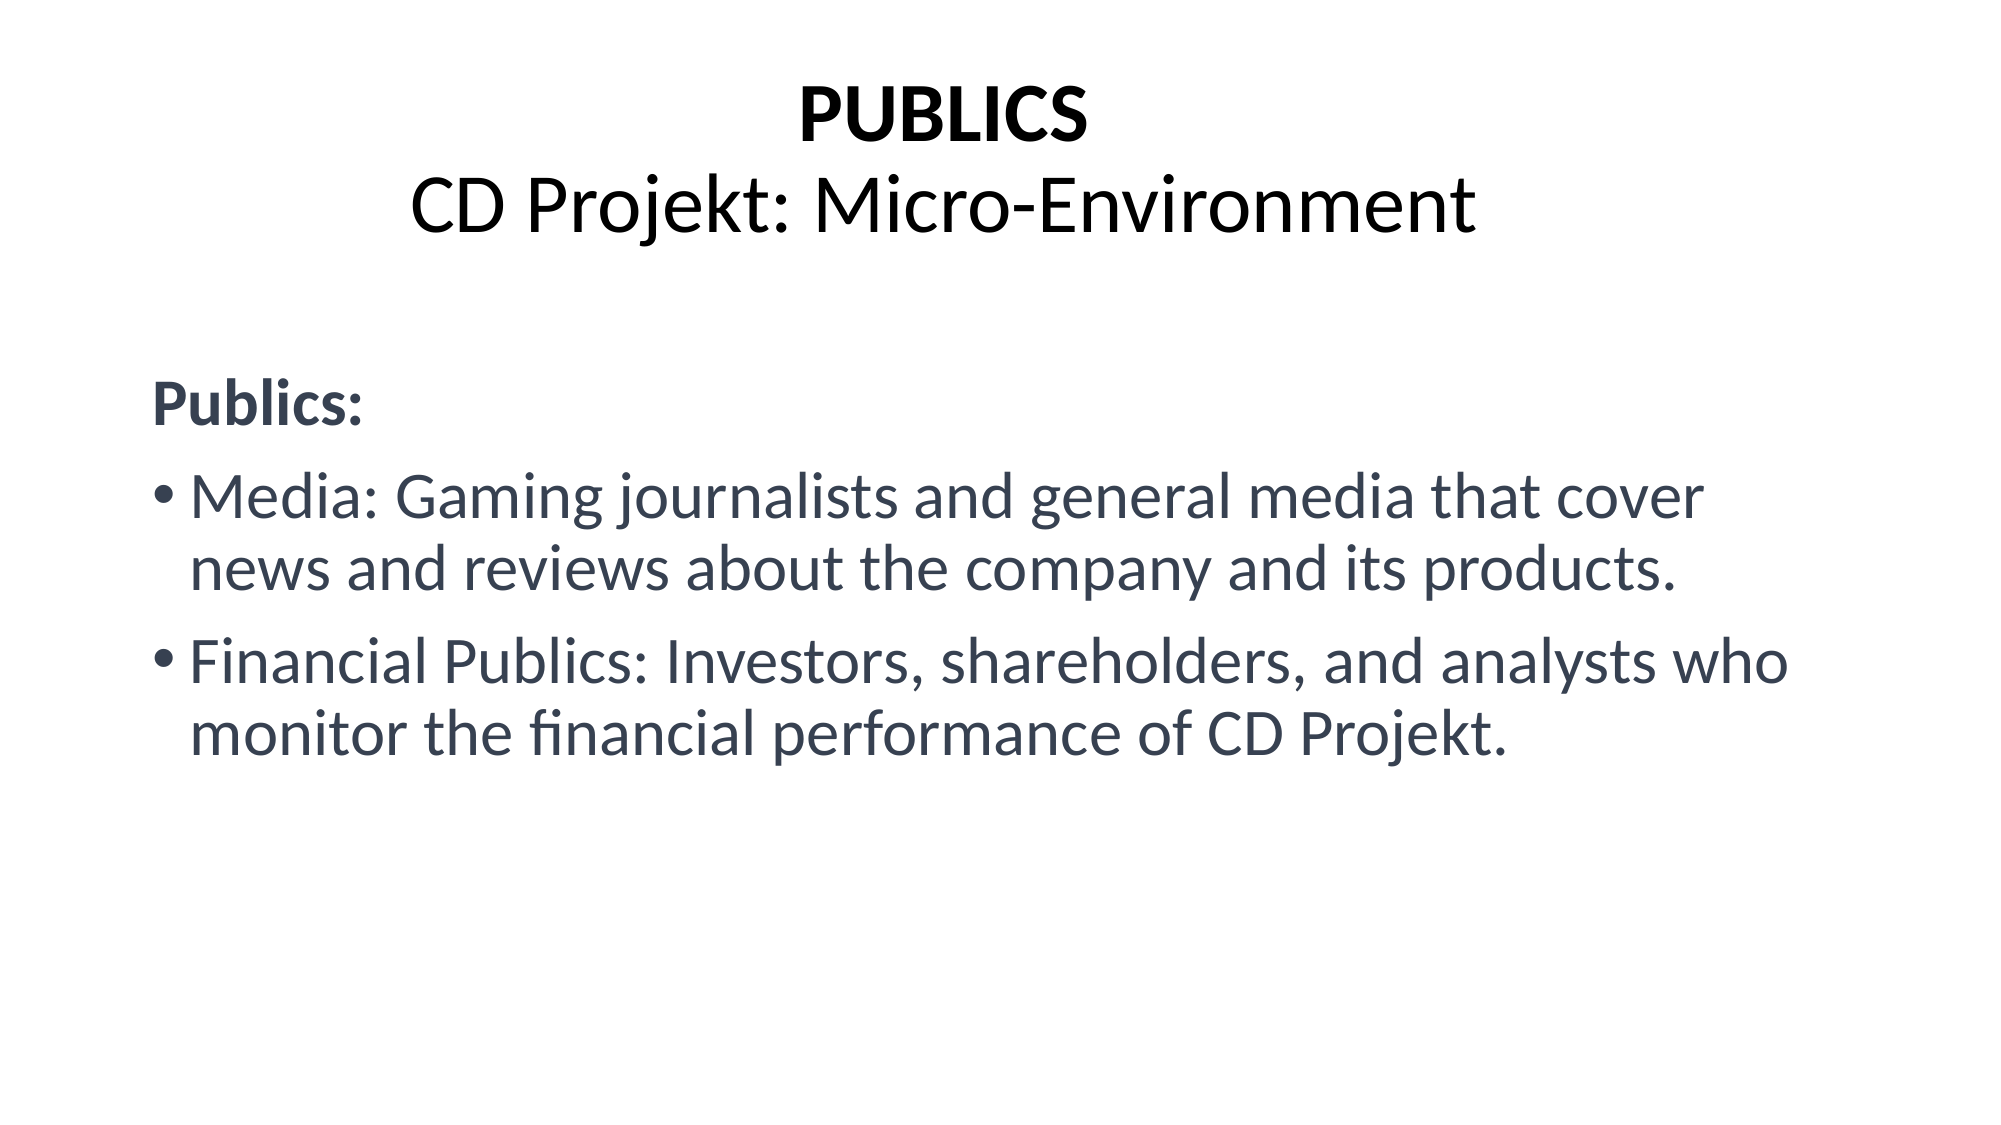

# PUBLICS CD Projekt: Micro-Environment
Publics:
Media: Gaming journalists and general media that cover news and reviews about the company and its products.
Financial Publics: Investors, shareholders, and analysts who monitor the financial performance of CD Projekt.